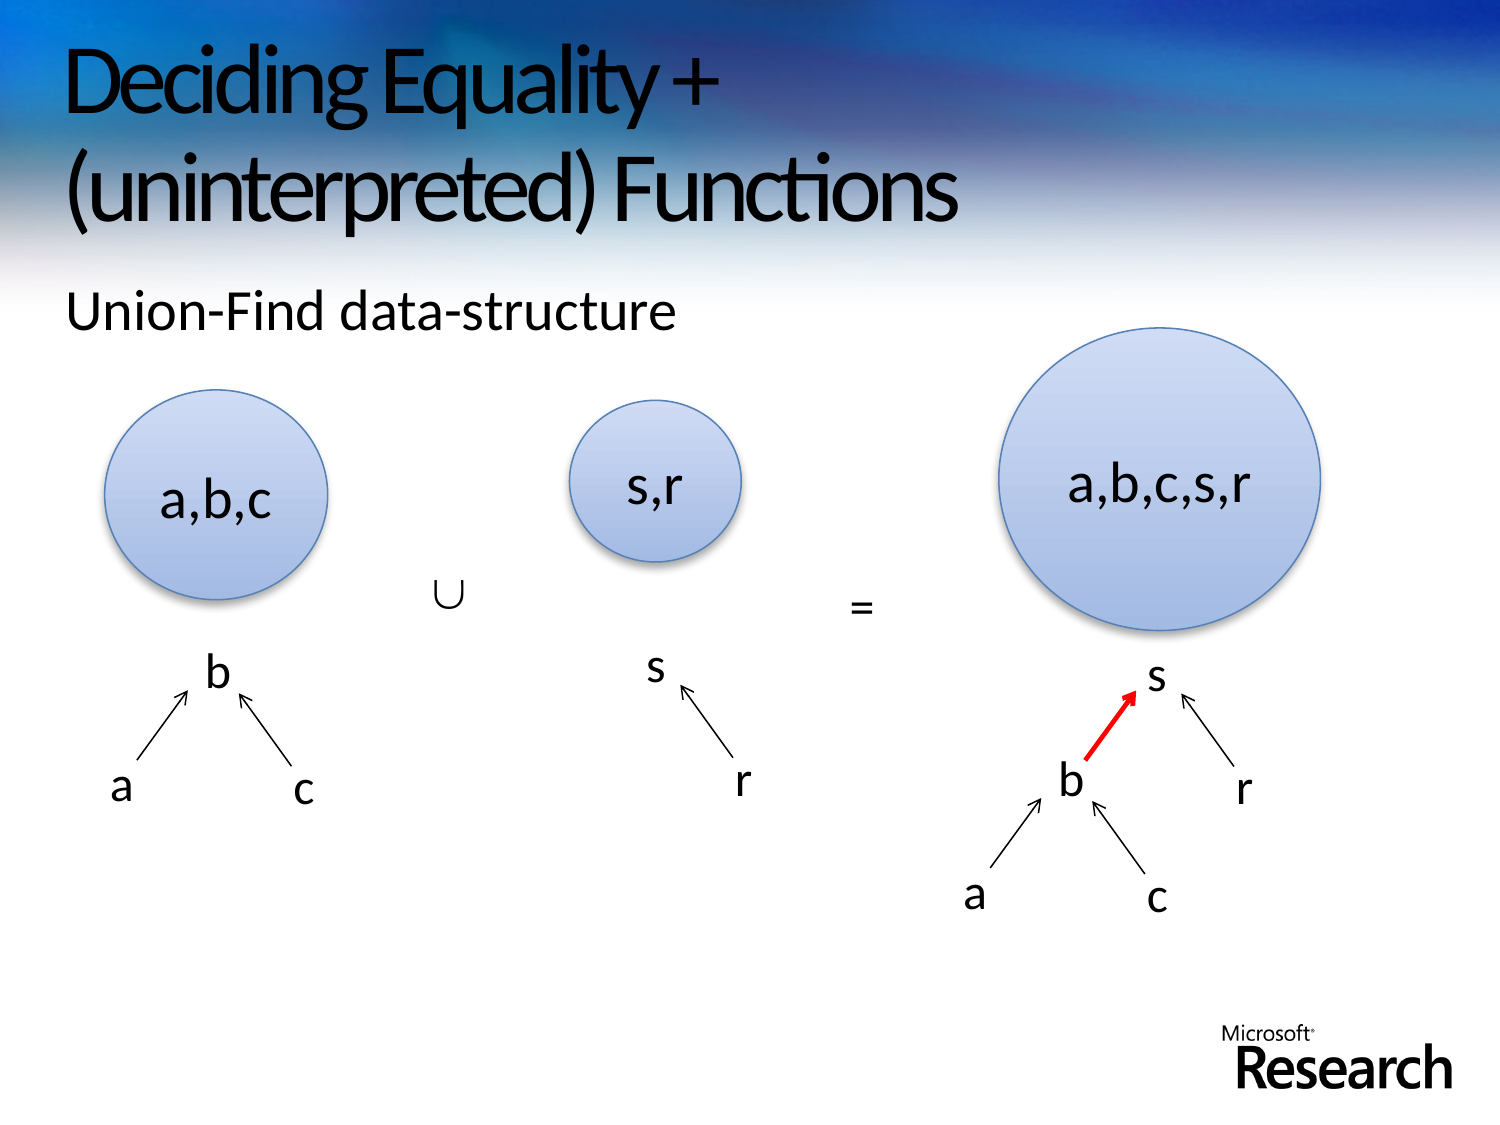

# Deciding Equality + (uninterpreted) Functions
Union-Find data-structure

a,b,c,s,r
a,b,c
s,r
∪
=
s
b
s
r
b
a
c
r
a
c